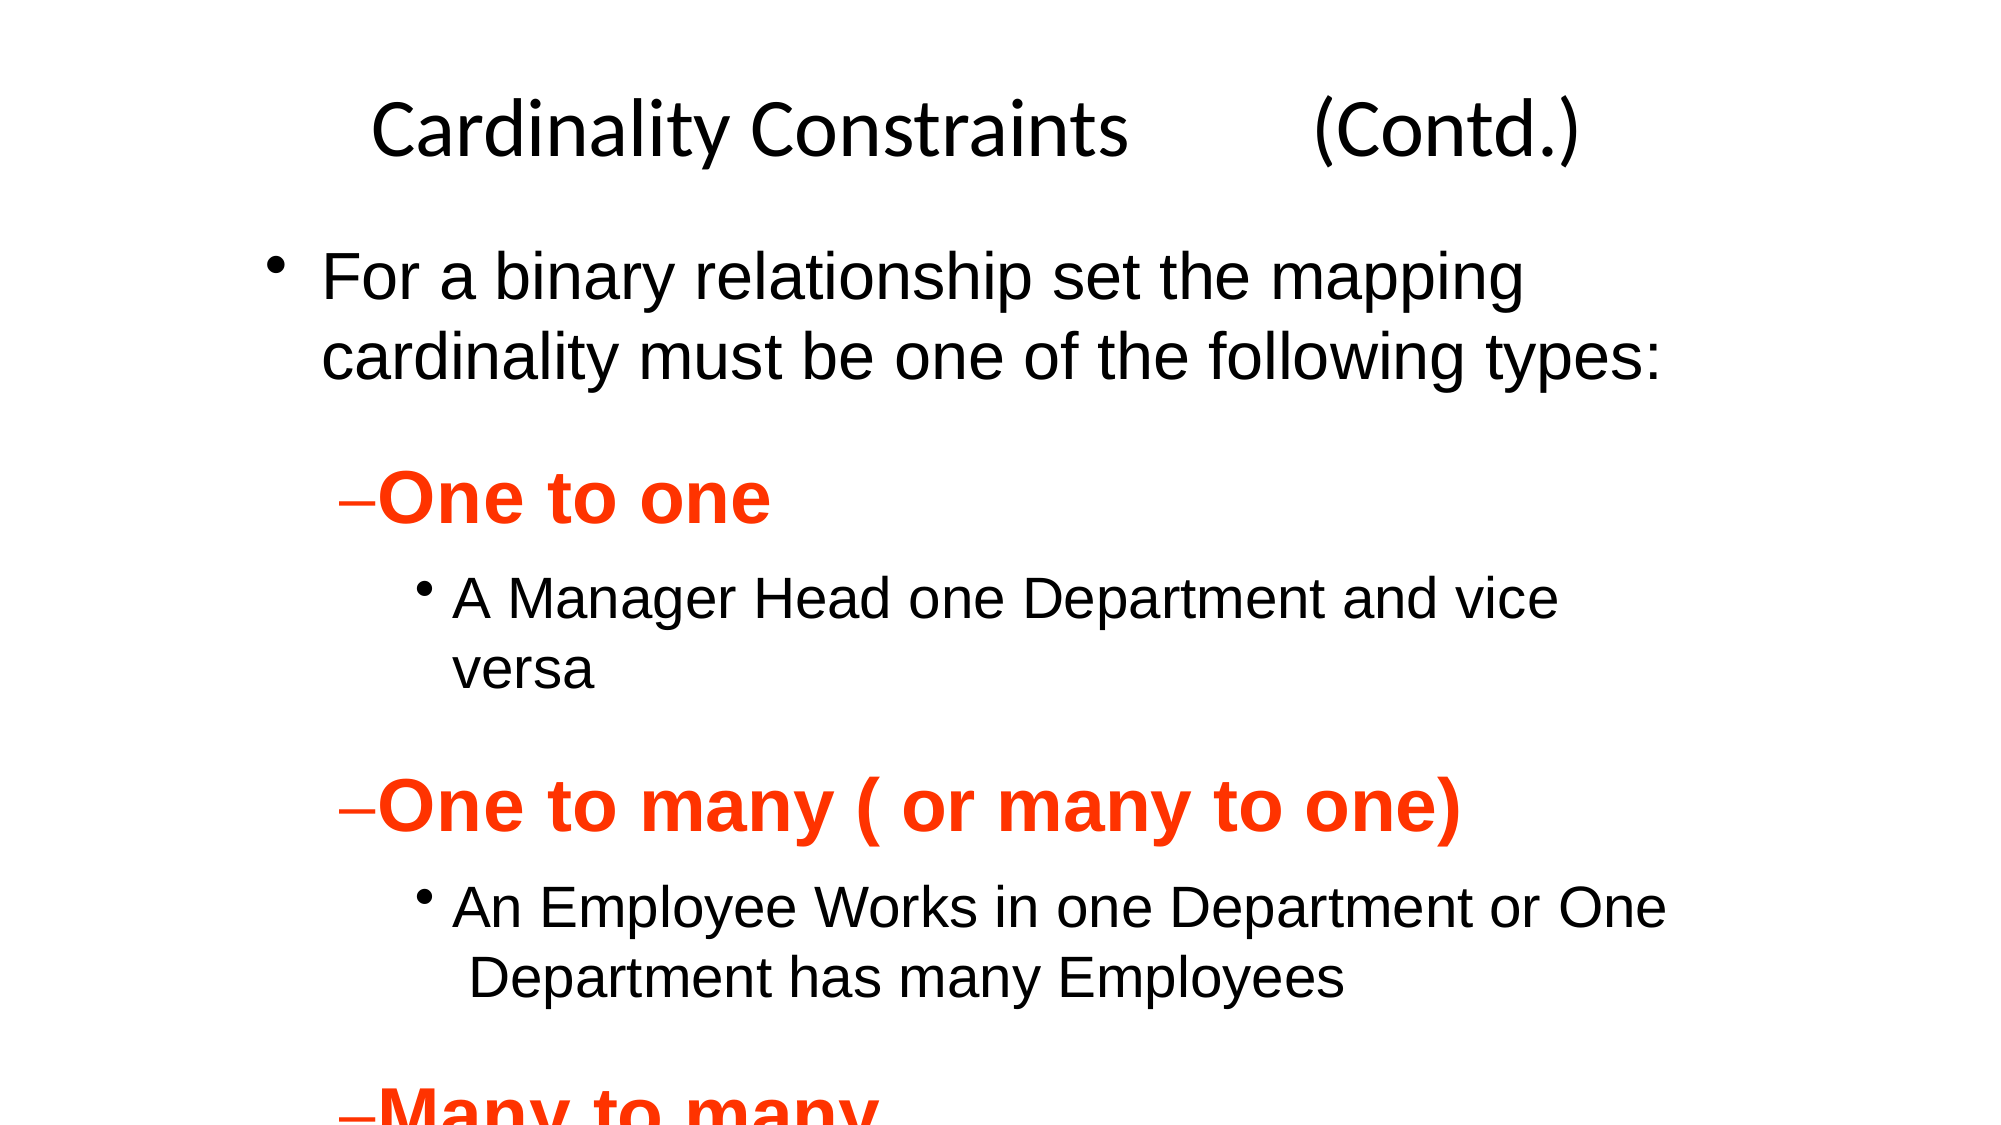

# Cardinality Constraints	(Contd.)
For a binary relationship set the mapping  cardinality must be one of the following types:
–One to one
A Manager Head one Department and vice versa
–One to many ( or many to one)
An Employee Works in one Department or One  Department has many Employees
–Many to many
A Teacher Teaches many Students and A  student is taught by many Teachers